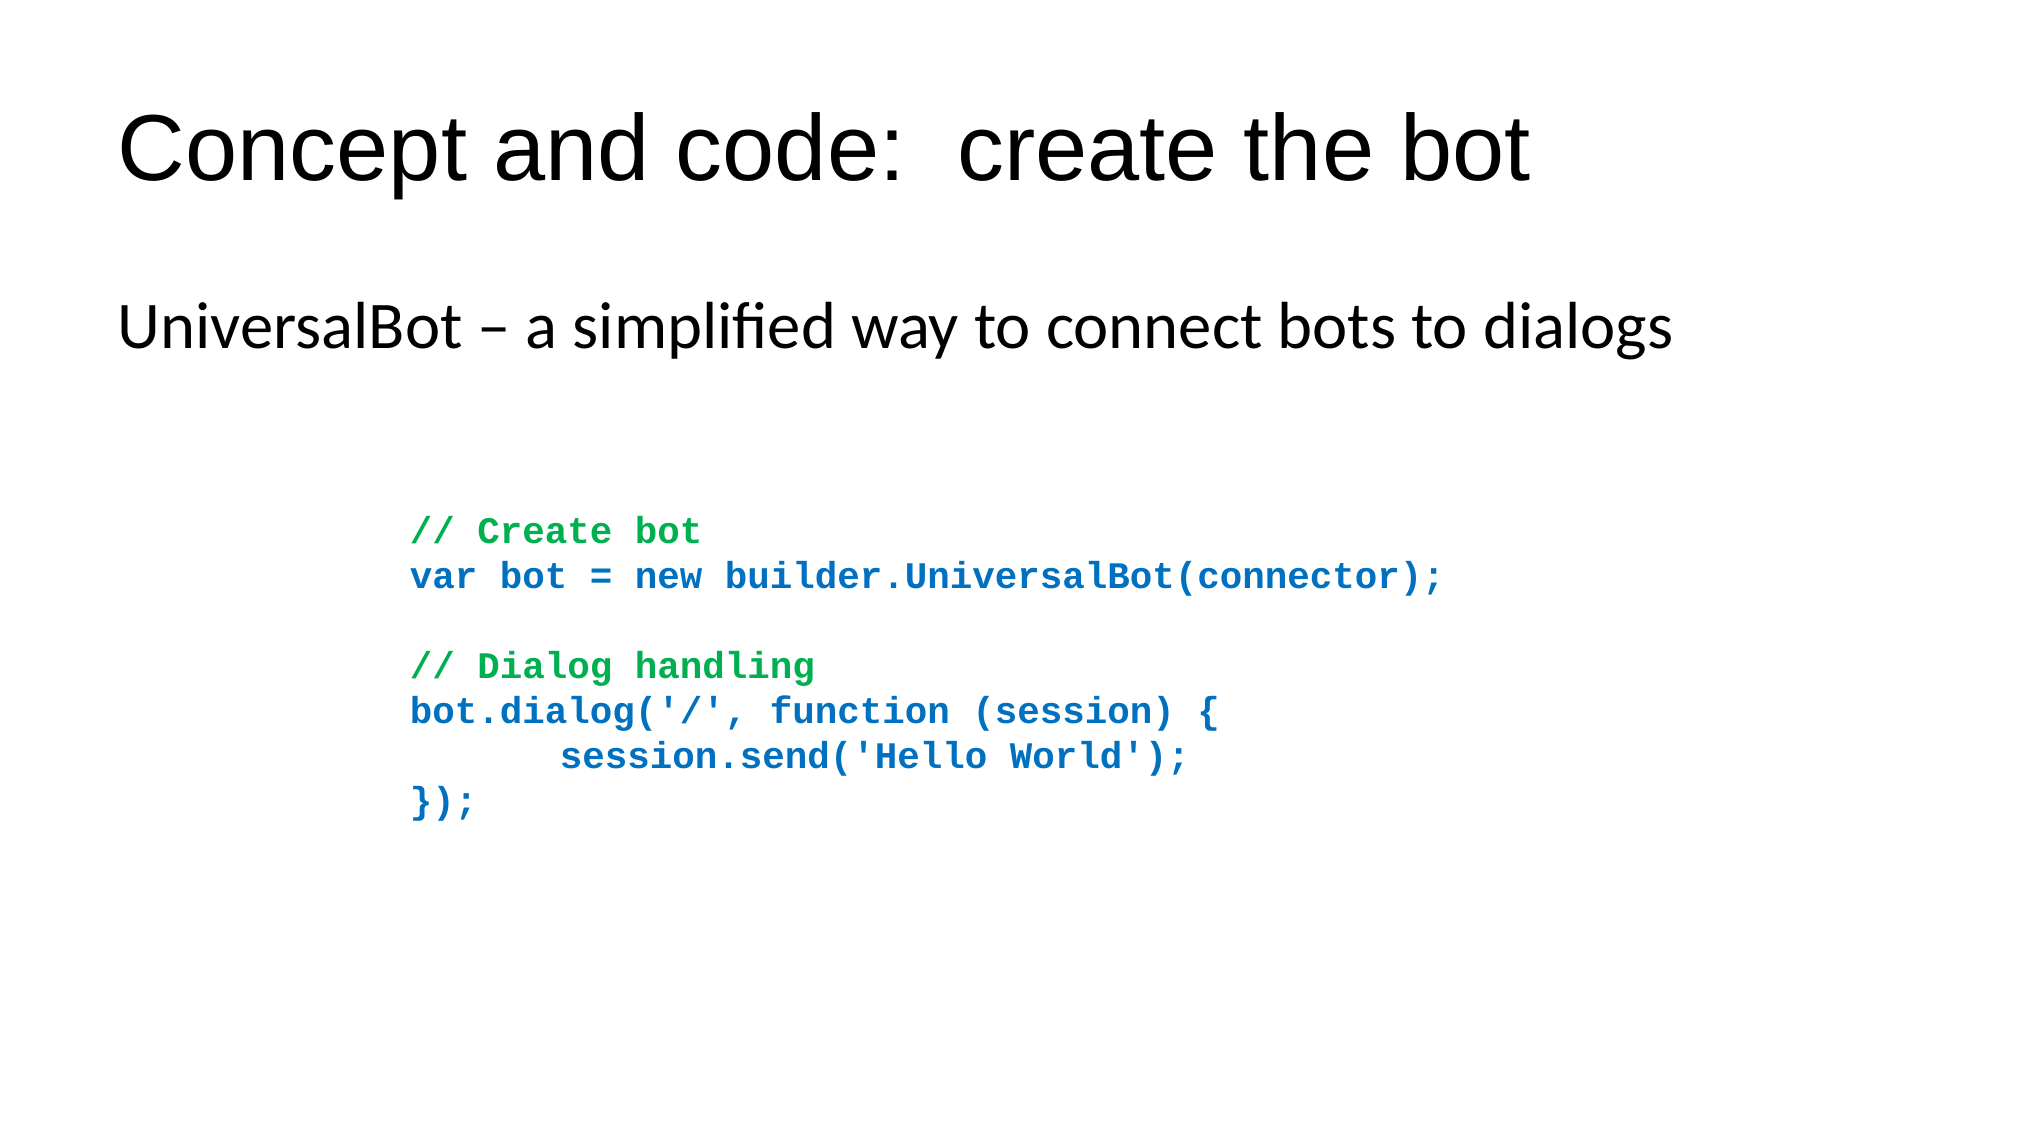

# Concept and code:  create the bot
UniversalBot – a simplified way to connect bots to dialogs
// Create bot
var bot = new builder.UniversalBot(connector);

// Dialog handling
bot.dialog('/', function (session) {
	session.send('Hello World');
});